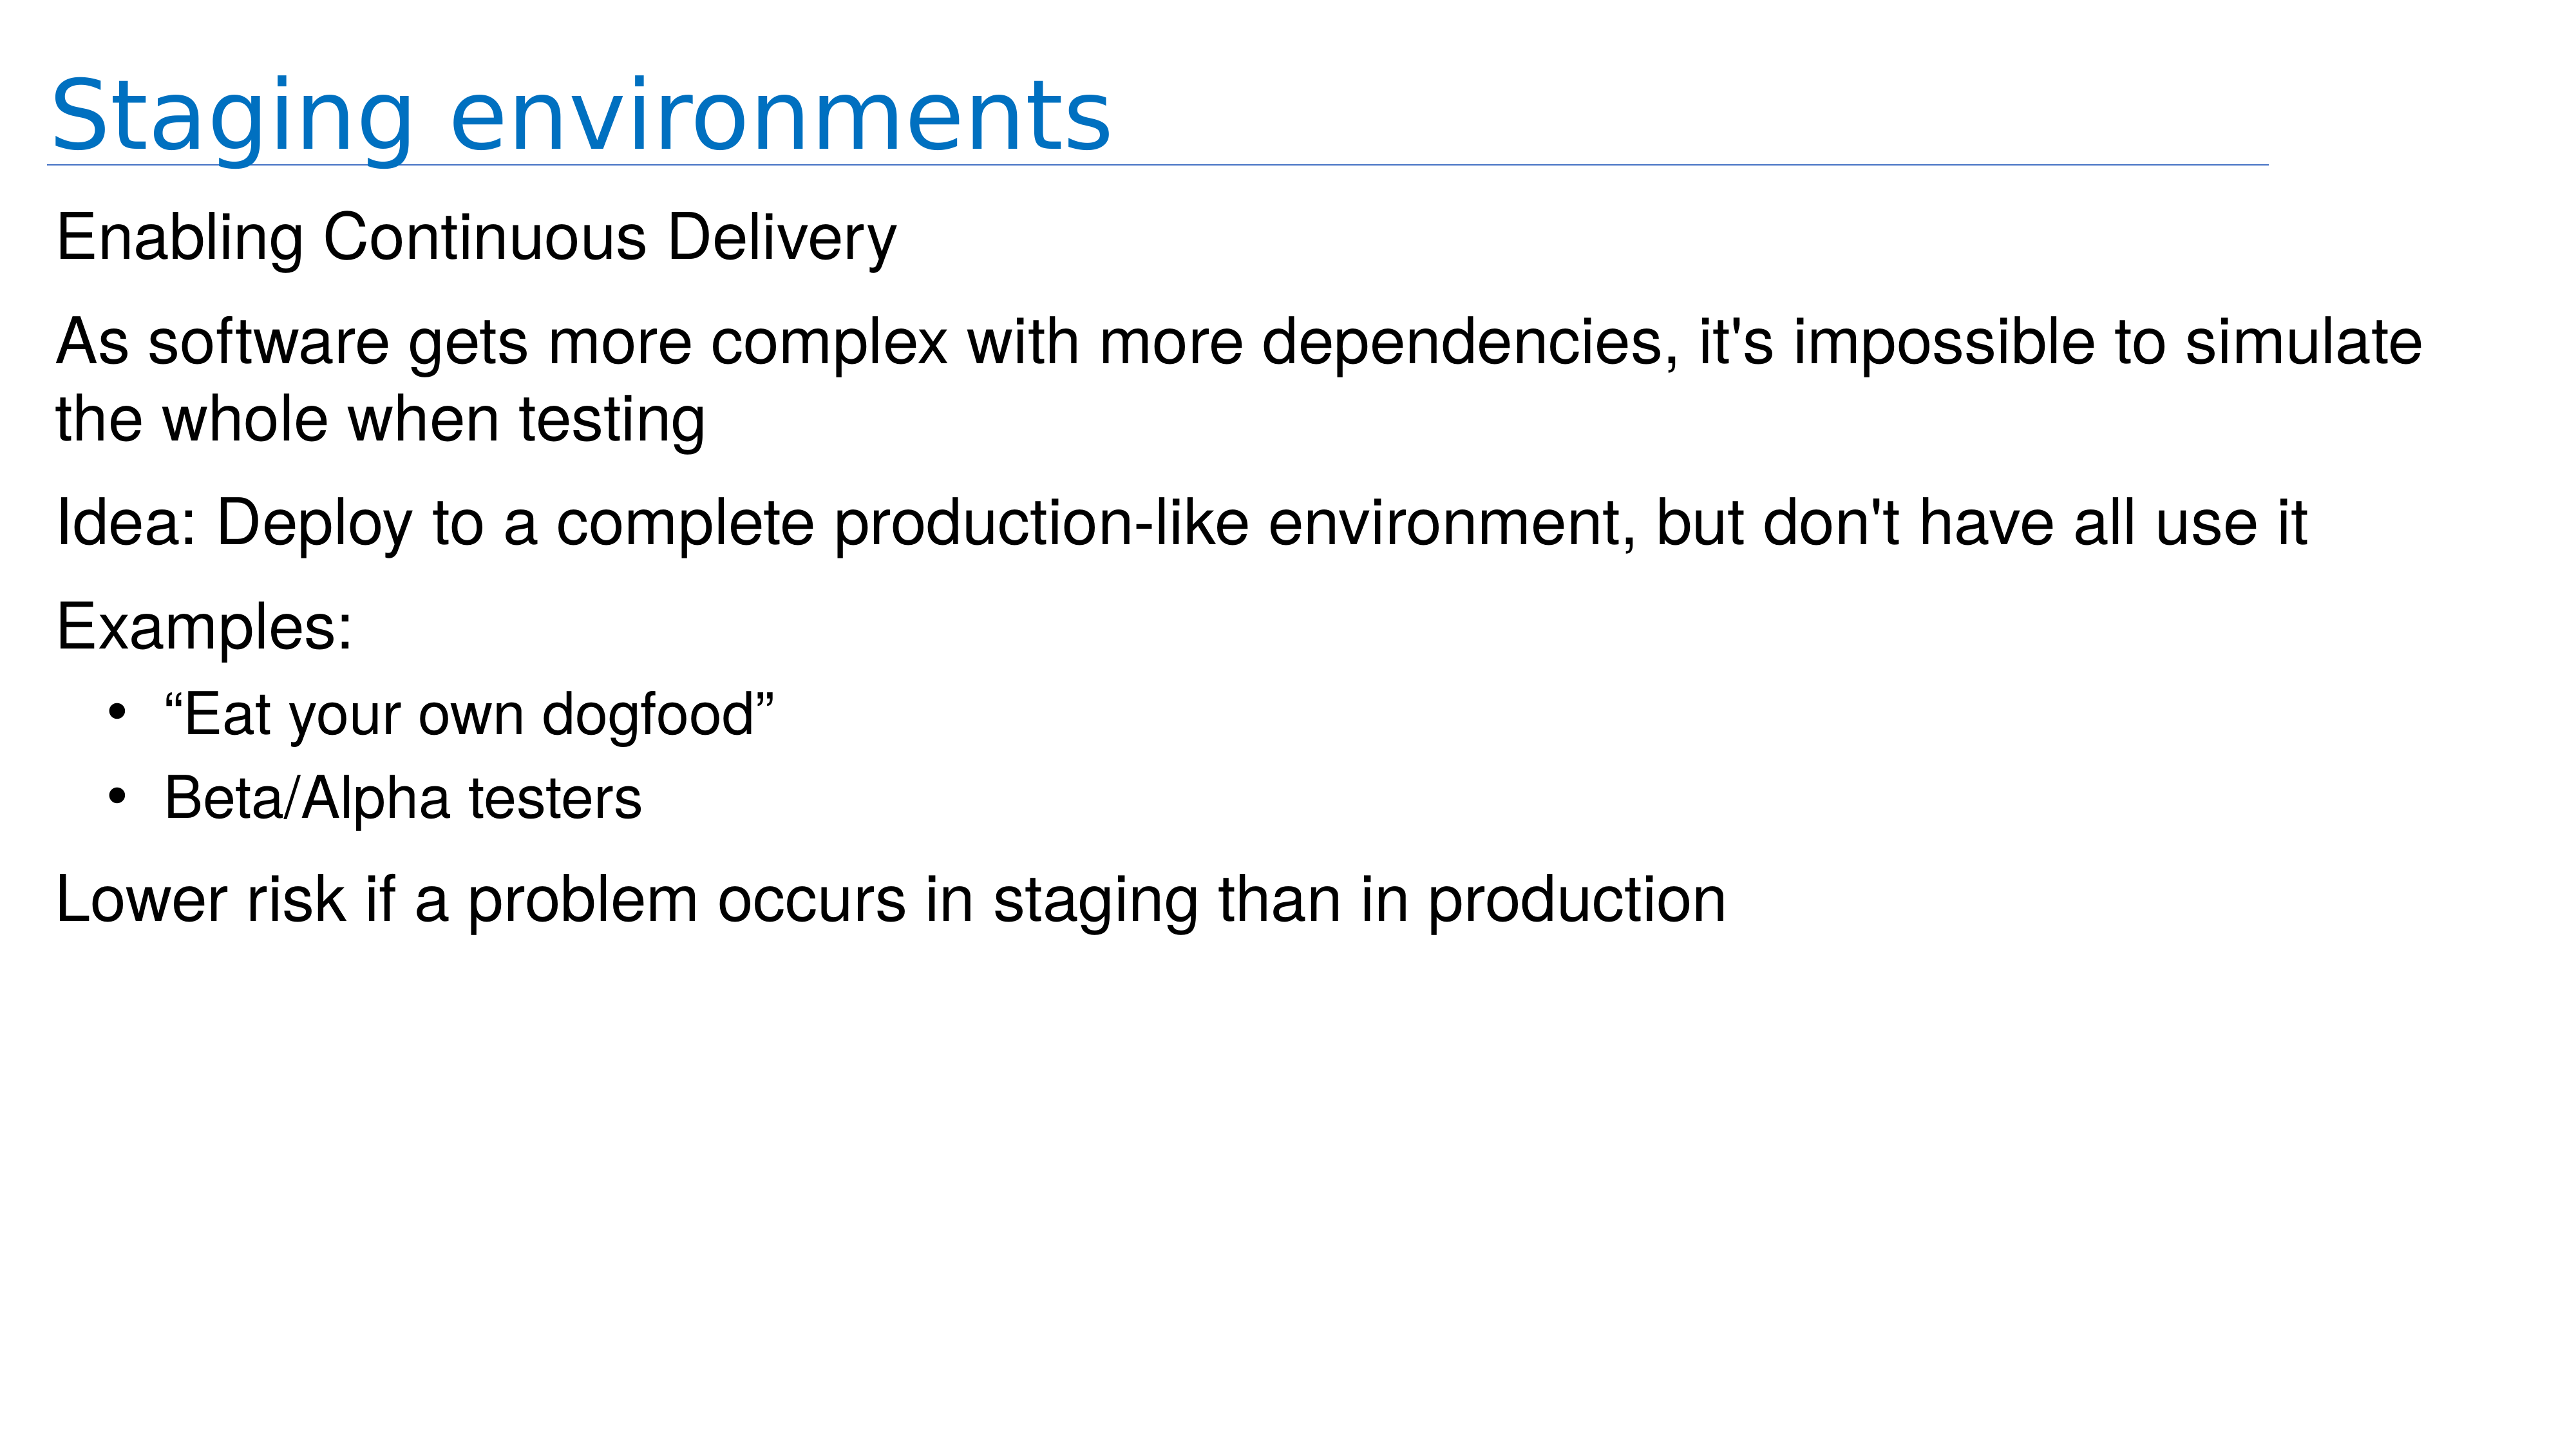

# Staging environments
Enabling Continuous Delivery
As software gets more complex with more dependencies, it's impossible to simulate the whole when testing
Idea: Deploy to a complete production-like environment, but don't have all use it
Examples:
“Eat your own dogfood”
Beta/Alpha testers
Lower risk if a problem occurs in staging than in production